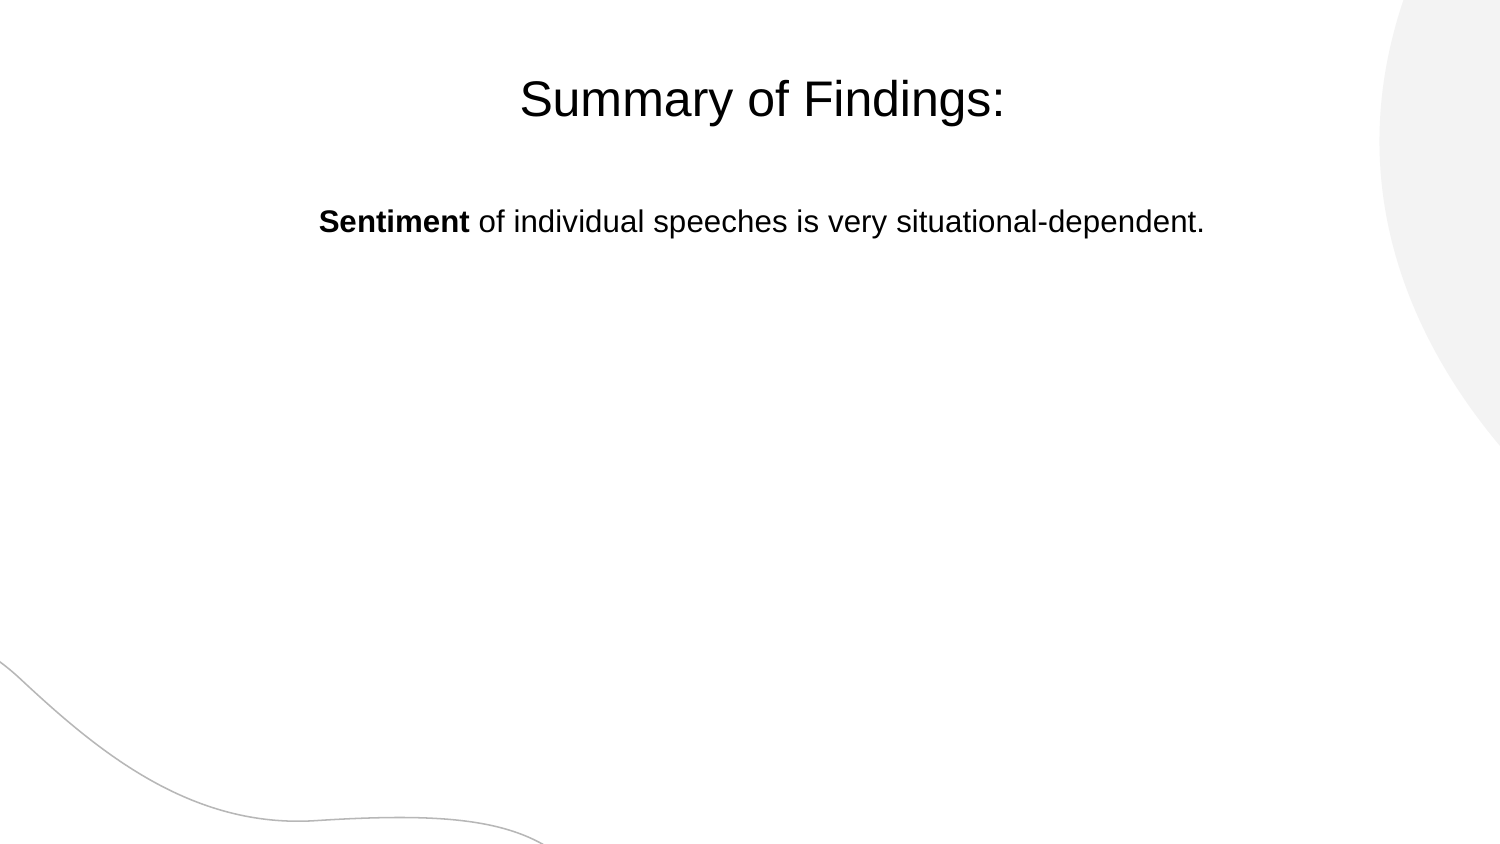

# Summary of Findings:

Sentiment of individual speeches is very situational-dependent.